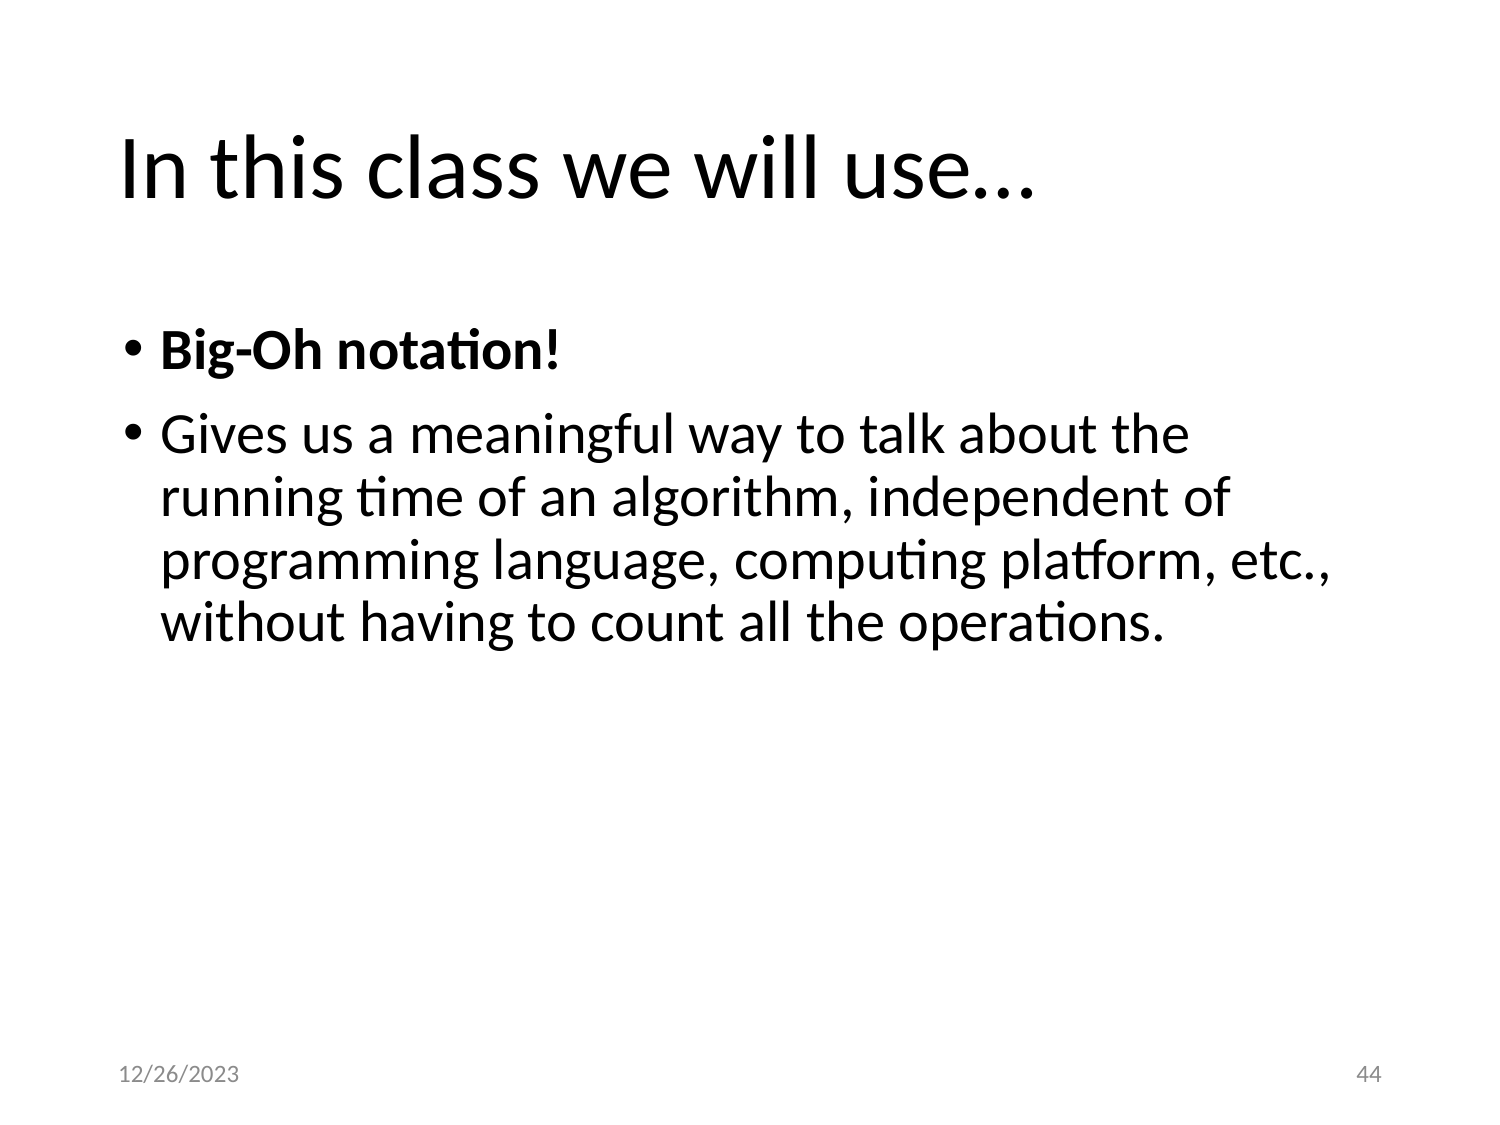

# In this class we will use…

Big-Oh notation!
Gives us a meaningful way to talk about the running time of an algorithm, independent of programming language, computing platform, etc., without having to count all the operations.
12/26/2023
44